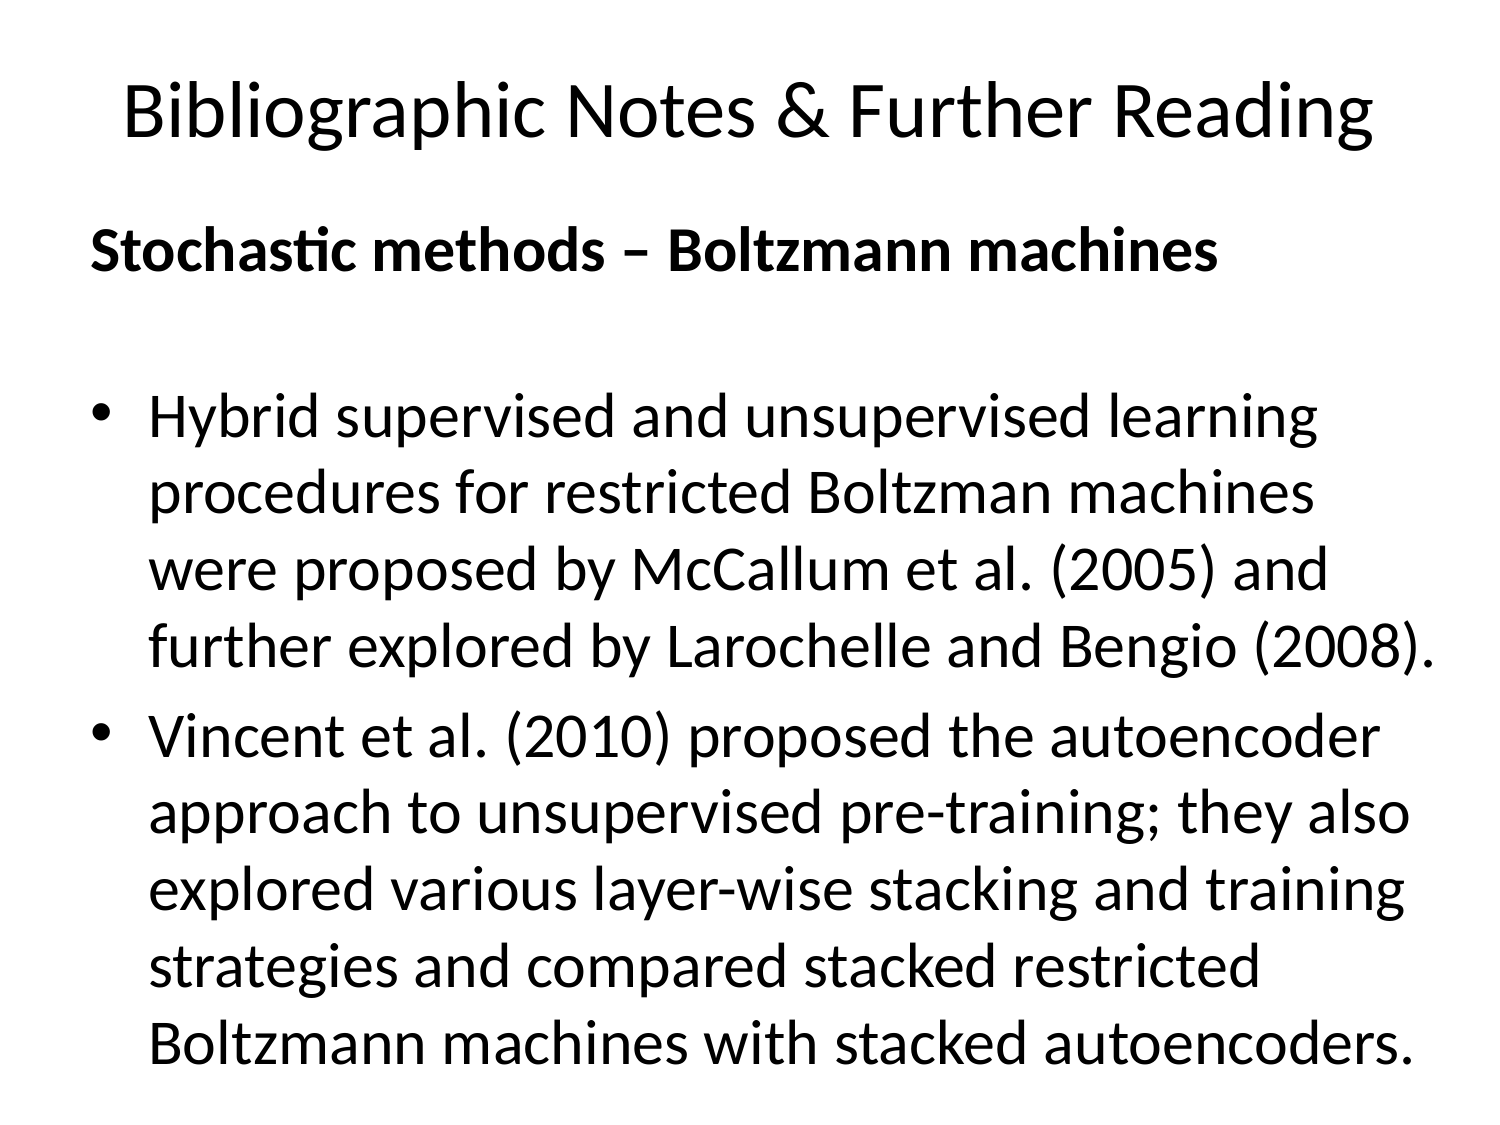

# Bibliographic Notes & Further Reading
Stochastic methods – Boltzmann machines
Hybrid supervised and unsupervised learning procedures for restricted Boltzman machines were proposed by McCallum et al. (2005) and further explored by Larochelle and Bengio (2008).
Vincent et al. (2010) proposed the autoencoder approach to unsupervised pre-training; they also explored various layer-wise stacking and training strategies and compared stacked restricted Boltzmann machines with stacked autoencoders.